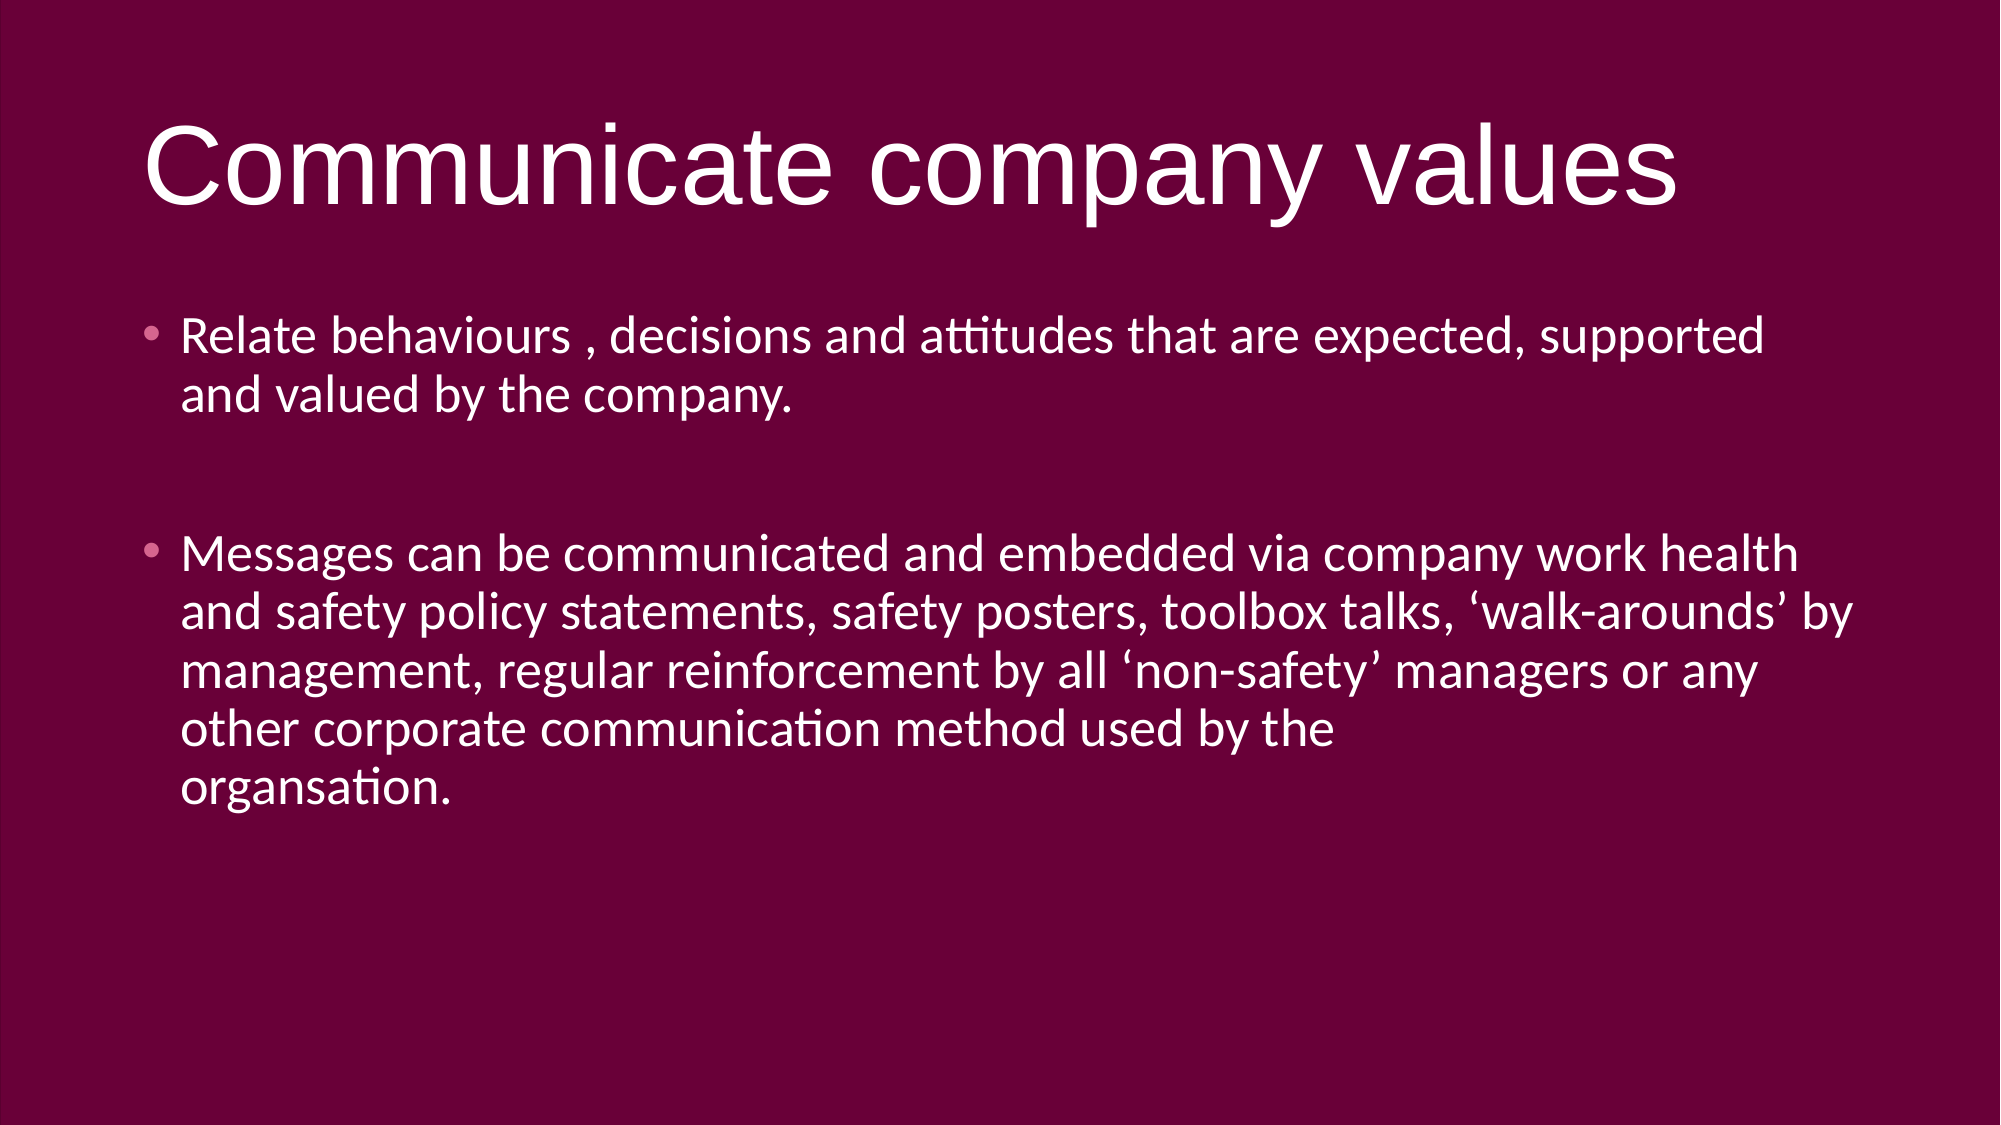

# Communicate company values
Relate behaviours , decisions and attitudes that are expected, supported and valued by the company.

Messages can be communicated and embedded via company work health and safety policy statements, safety posters, toolbox talks, ‘walk-arounds’ by management, regular reinforcement by all ‘non-safety’ managers or any other corporate communication method used by the
organsation.